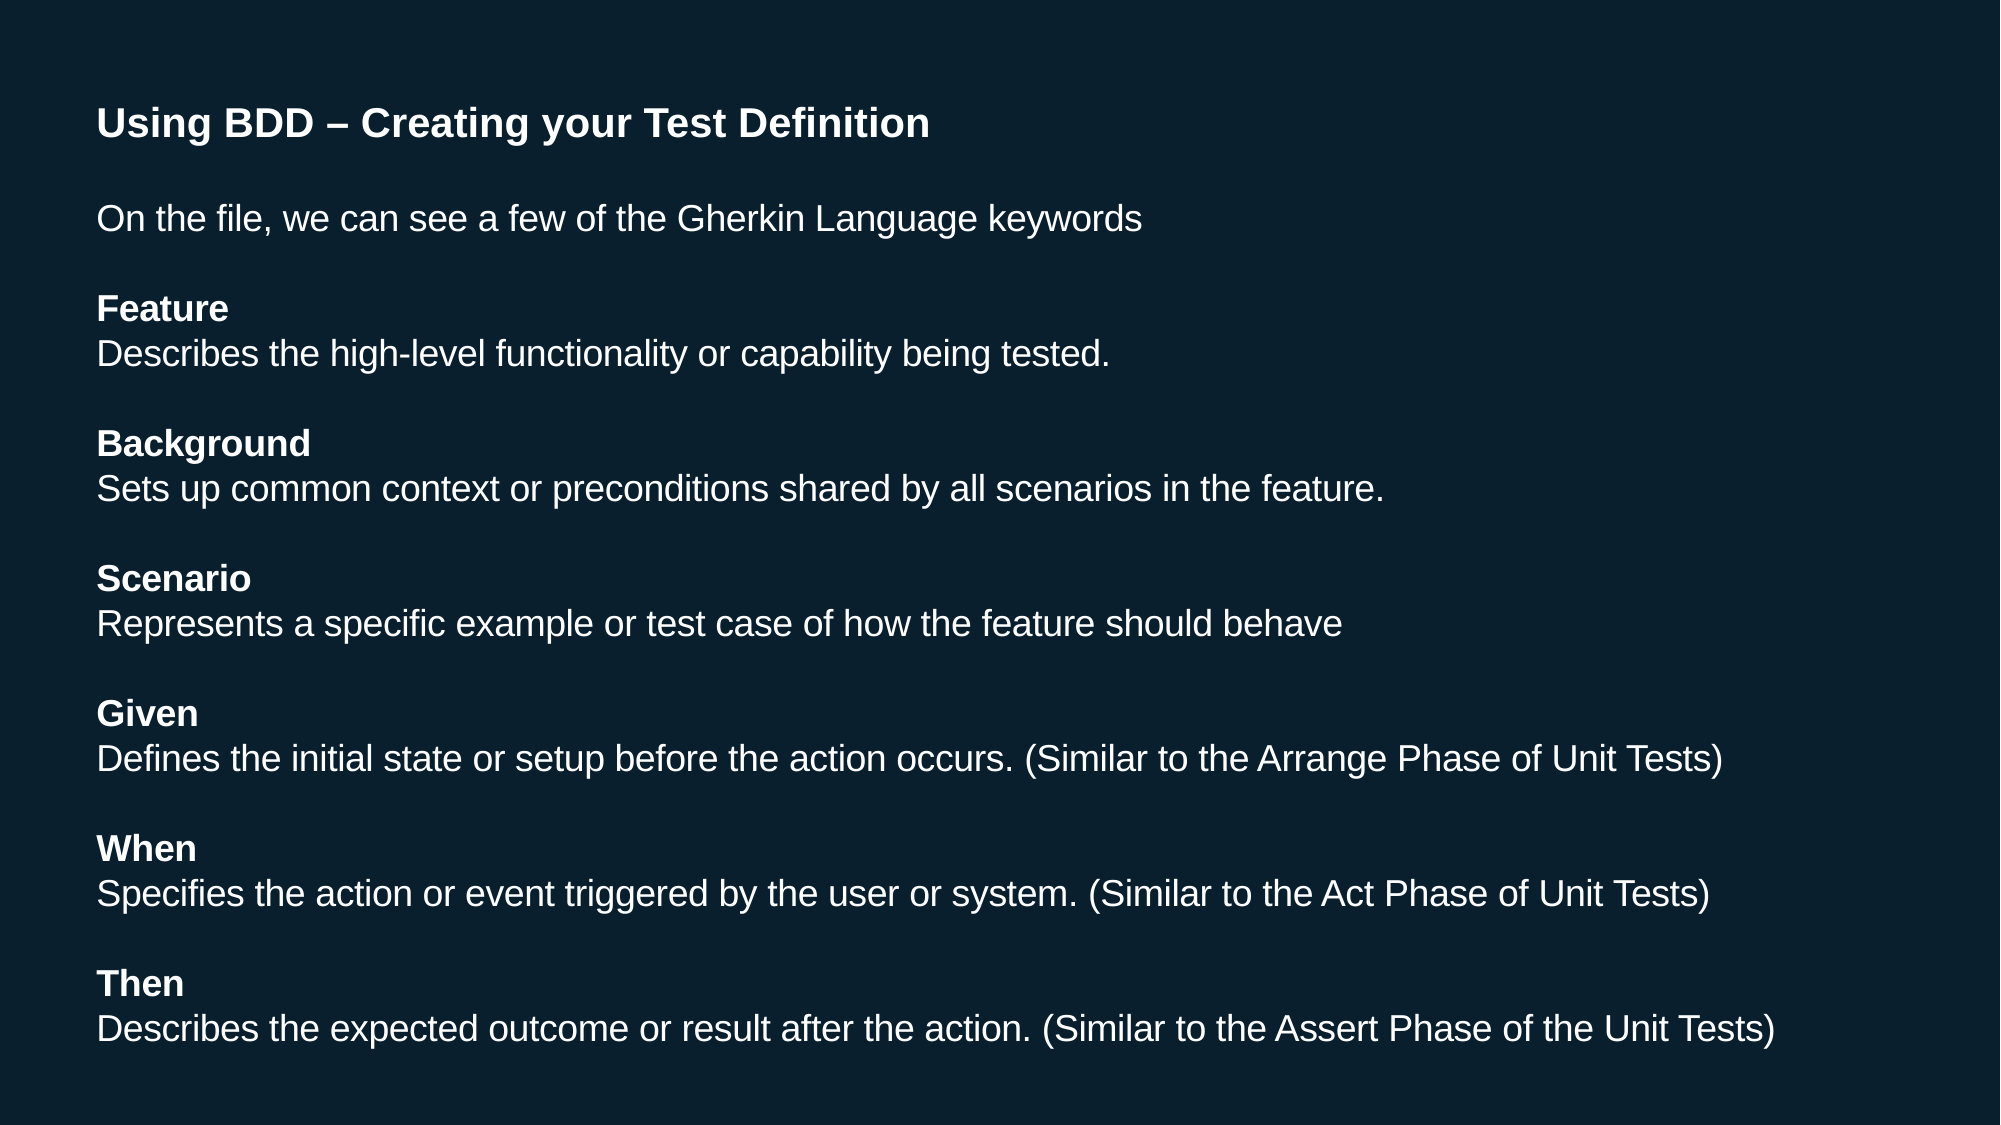

# Using BDD – Creating your Test Definition
On the file, we can see a few of the Gherkin Language keywords

Feature
Describes the high-level functionality or capability being tested.
Background
Sets up common context or preconditions shared by all scenarios in the feature.
Scenario
Represents a specific example or test case of how the feature should behave
Given
Defines the initial state or setup before the action occurs. (Similar to the Arrange Phase of Unit Tests)

When
Specifies the action or event triggered by the user or system. (Similar to the Act Phase of Unit Tests)

Then
Describes the expected outcome or result after the action. (Similar to the Assert Phase of the Unit Tests)